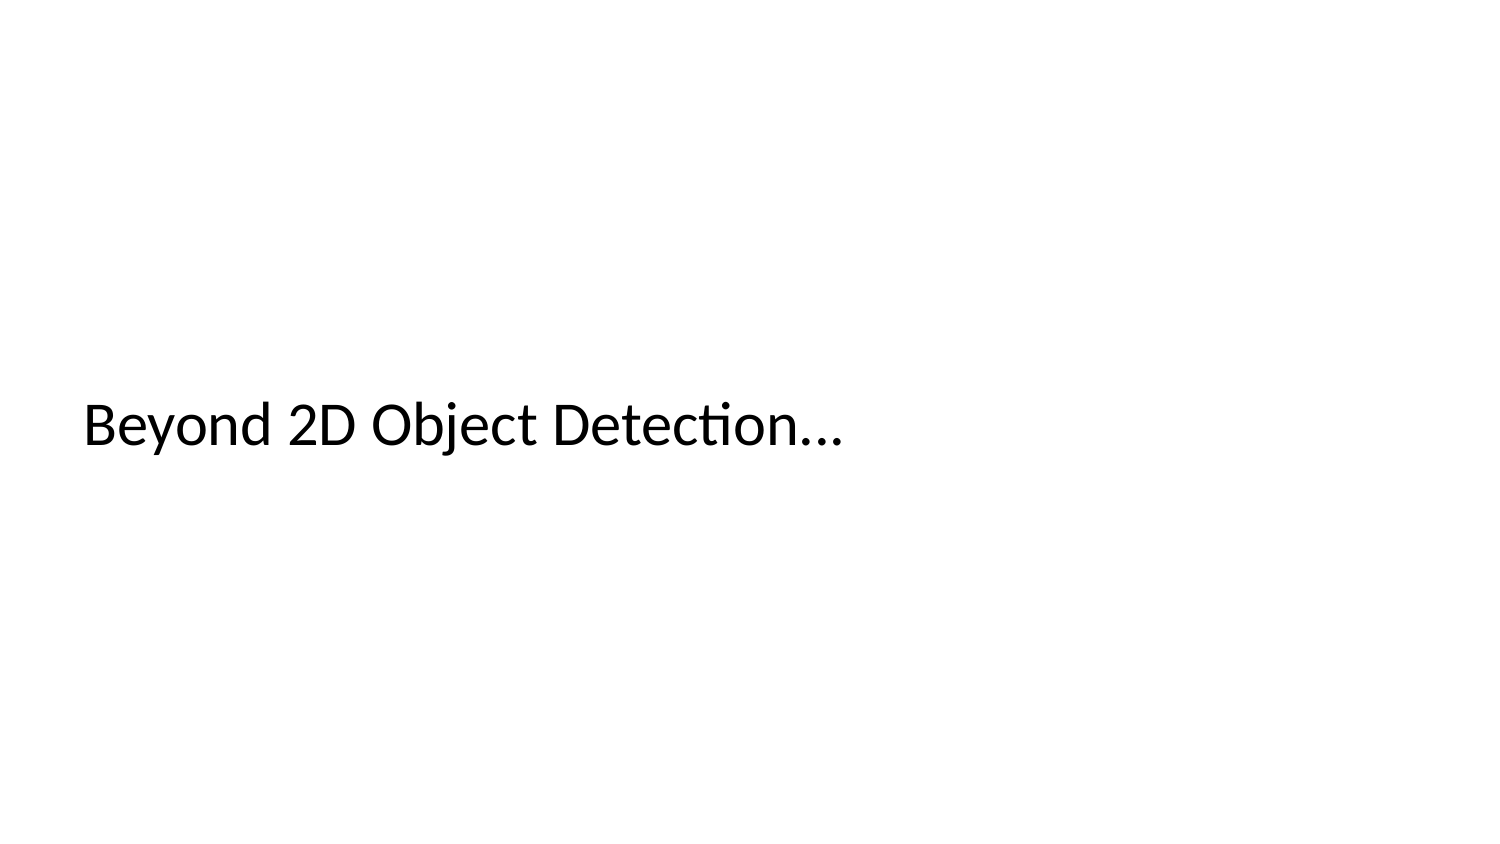

# Beyond 2D Object Detection...
May 14, 2019
89